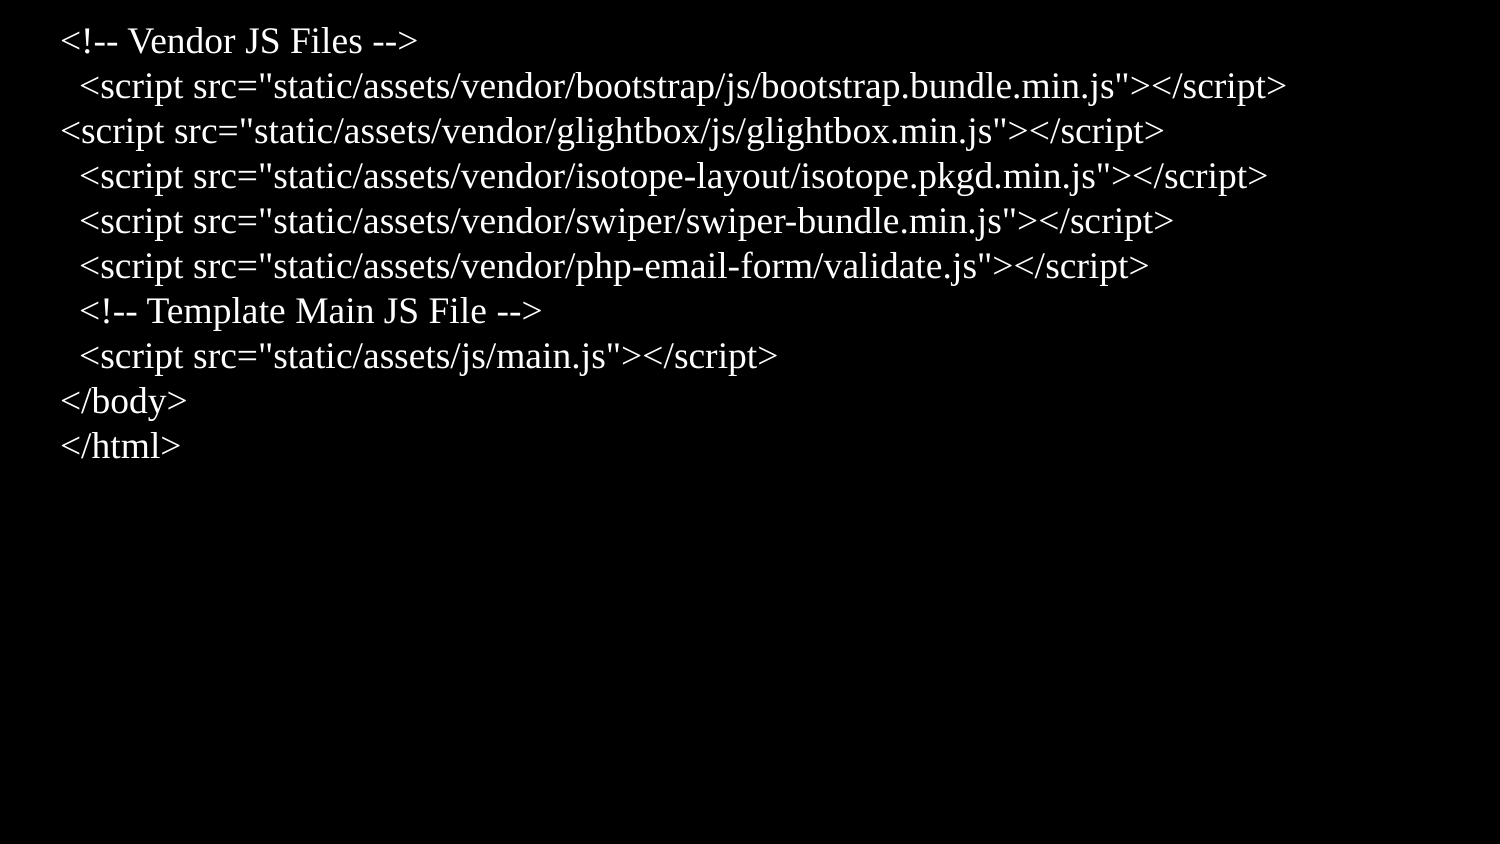

<!-- Vendor JS Files -->
  <script src="static/assets/vendor/bootstrap/js/bootstrap.bundle.min.js"></script>
<script src="static/assets/vendor/glightbox/js/glightbox.min.js"></script>
  <script src="static/assets/vendor/isotope-layout/isotope.pkgd.min.js"></script>
  <script src="static/assets/vendor/swiper/swiper-bundle.min.js"></script>
  <script src="static/assets/vendor/php-email-form/validate.js"></script>
  <!-- Template Main JS File -->
  <script src="static/assets/js/main.js"></script>
</body>
</html>